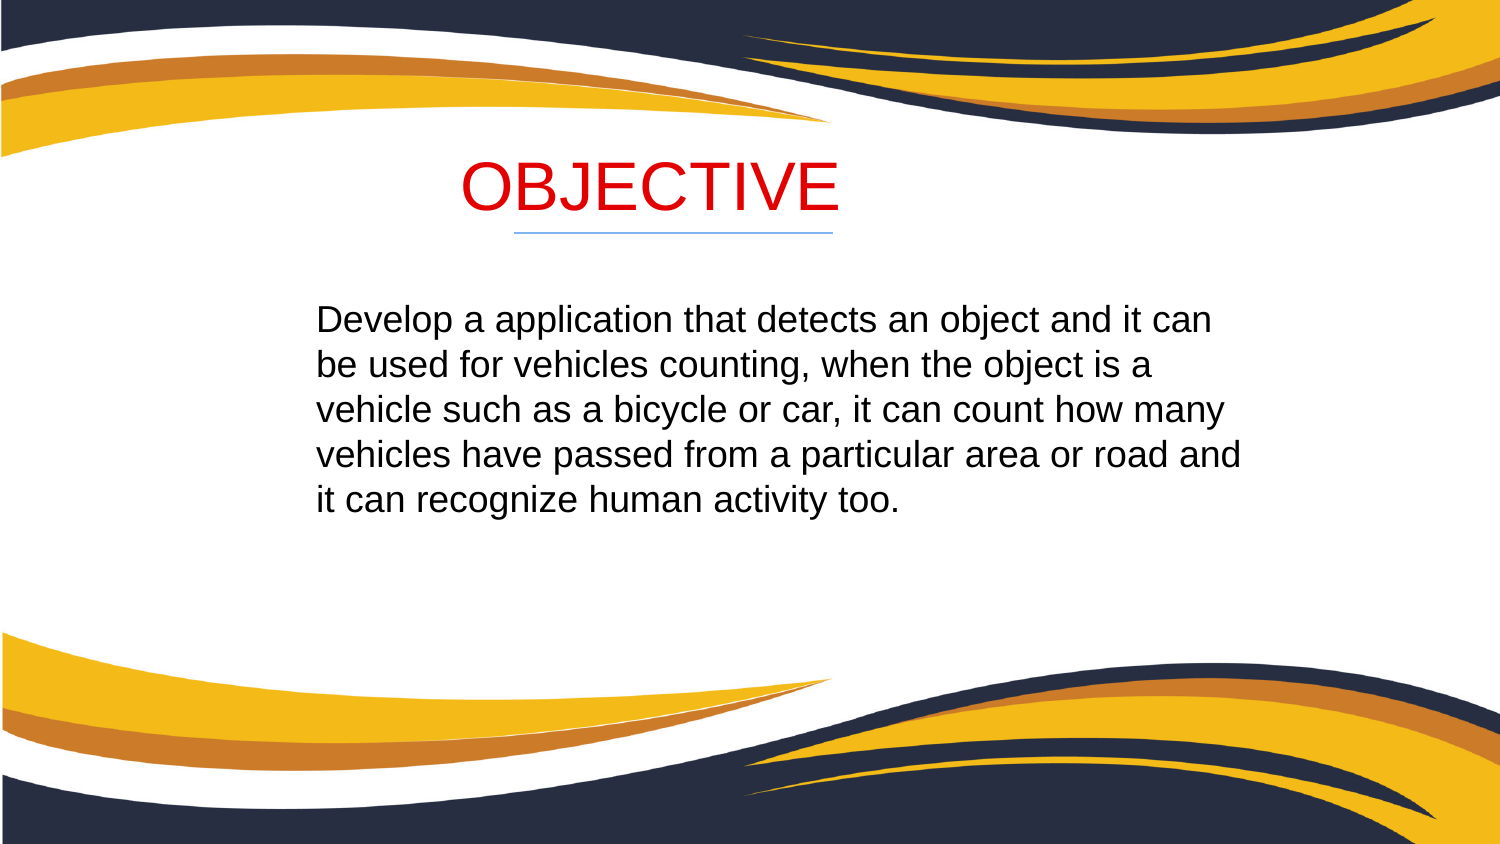

# OBJECTIVE
Develop a application that detects an object and it can be used for vehicles counting, when the object is a vehicle such as a bicycle or car, it can count how many vehicles have passed from a particular area or road and it can recognize human activity too.